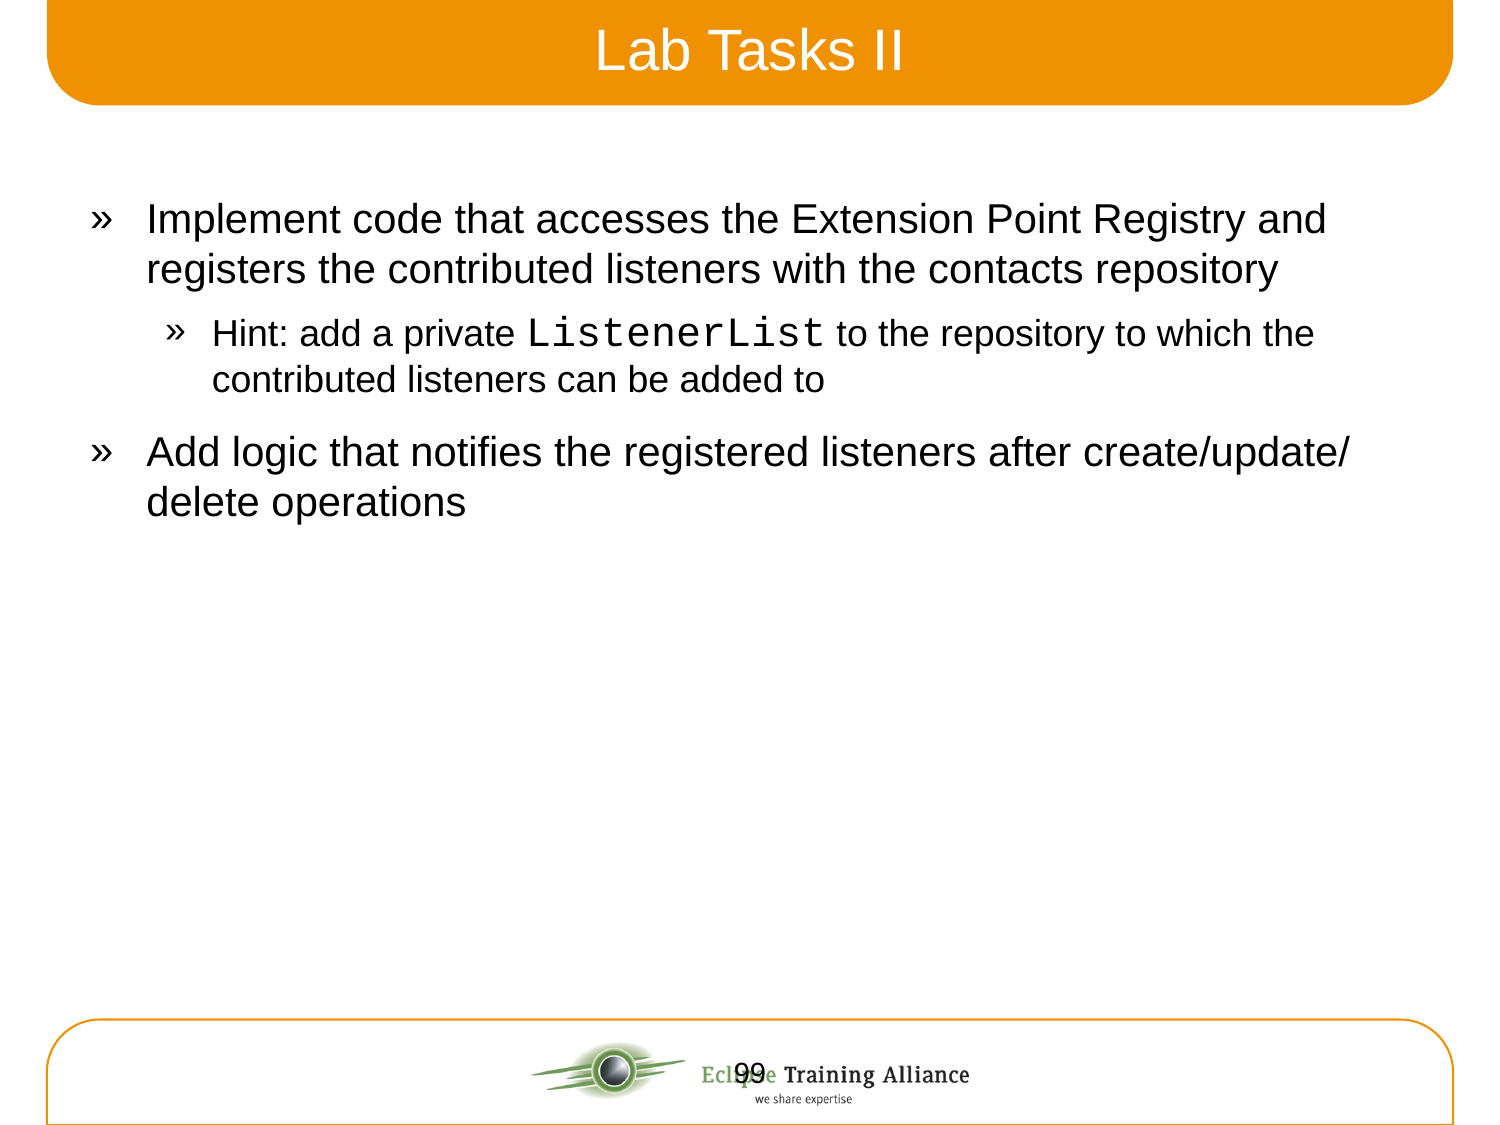

# Lab Tasks II
Implement code that accesses the Extension Point Registry and registers the contributed listeners with the contacts repository
Hint: add a private ListenerList to the repository to which the contributed listeners can be added to
Add logic that notifies the registered listeners after create/update/ delete operations
99